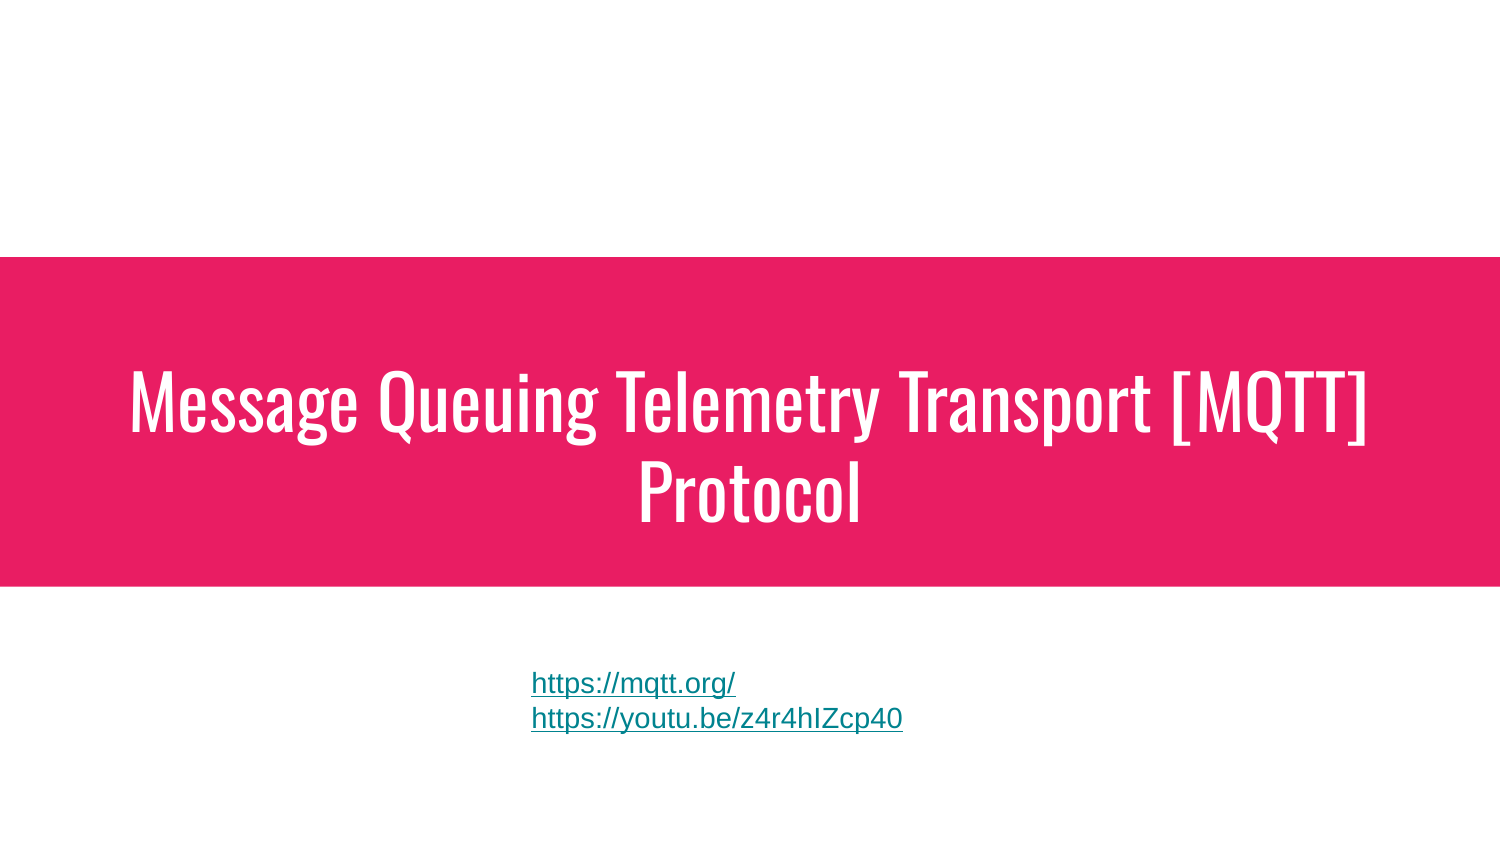

# Message Queuing Telemetry Transport [MQTT] Protocol
https://mqtt.org/
https://youtu.be/z4r4hIZcp40